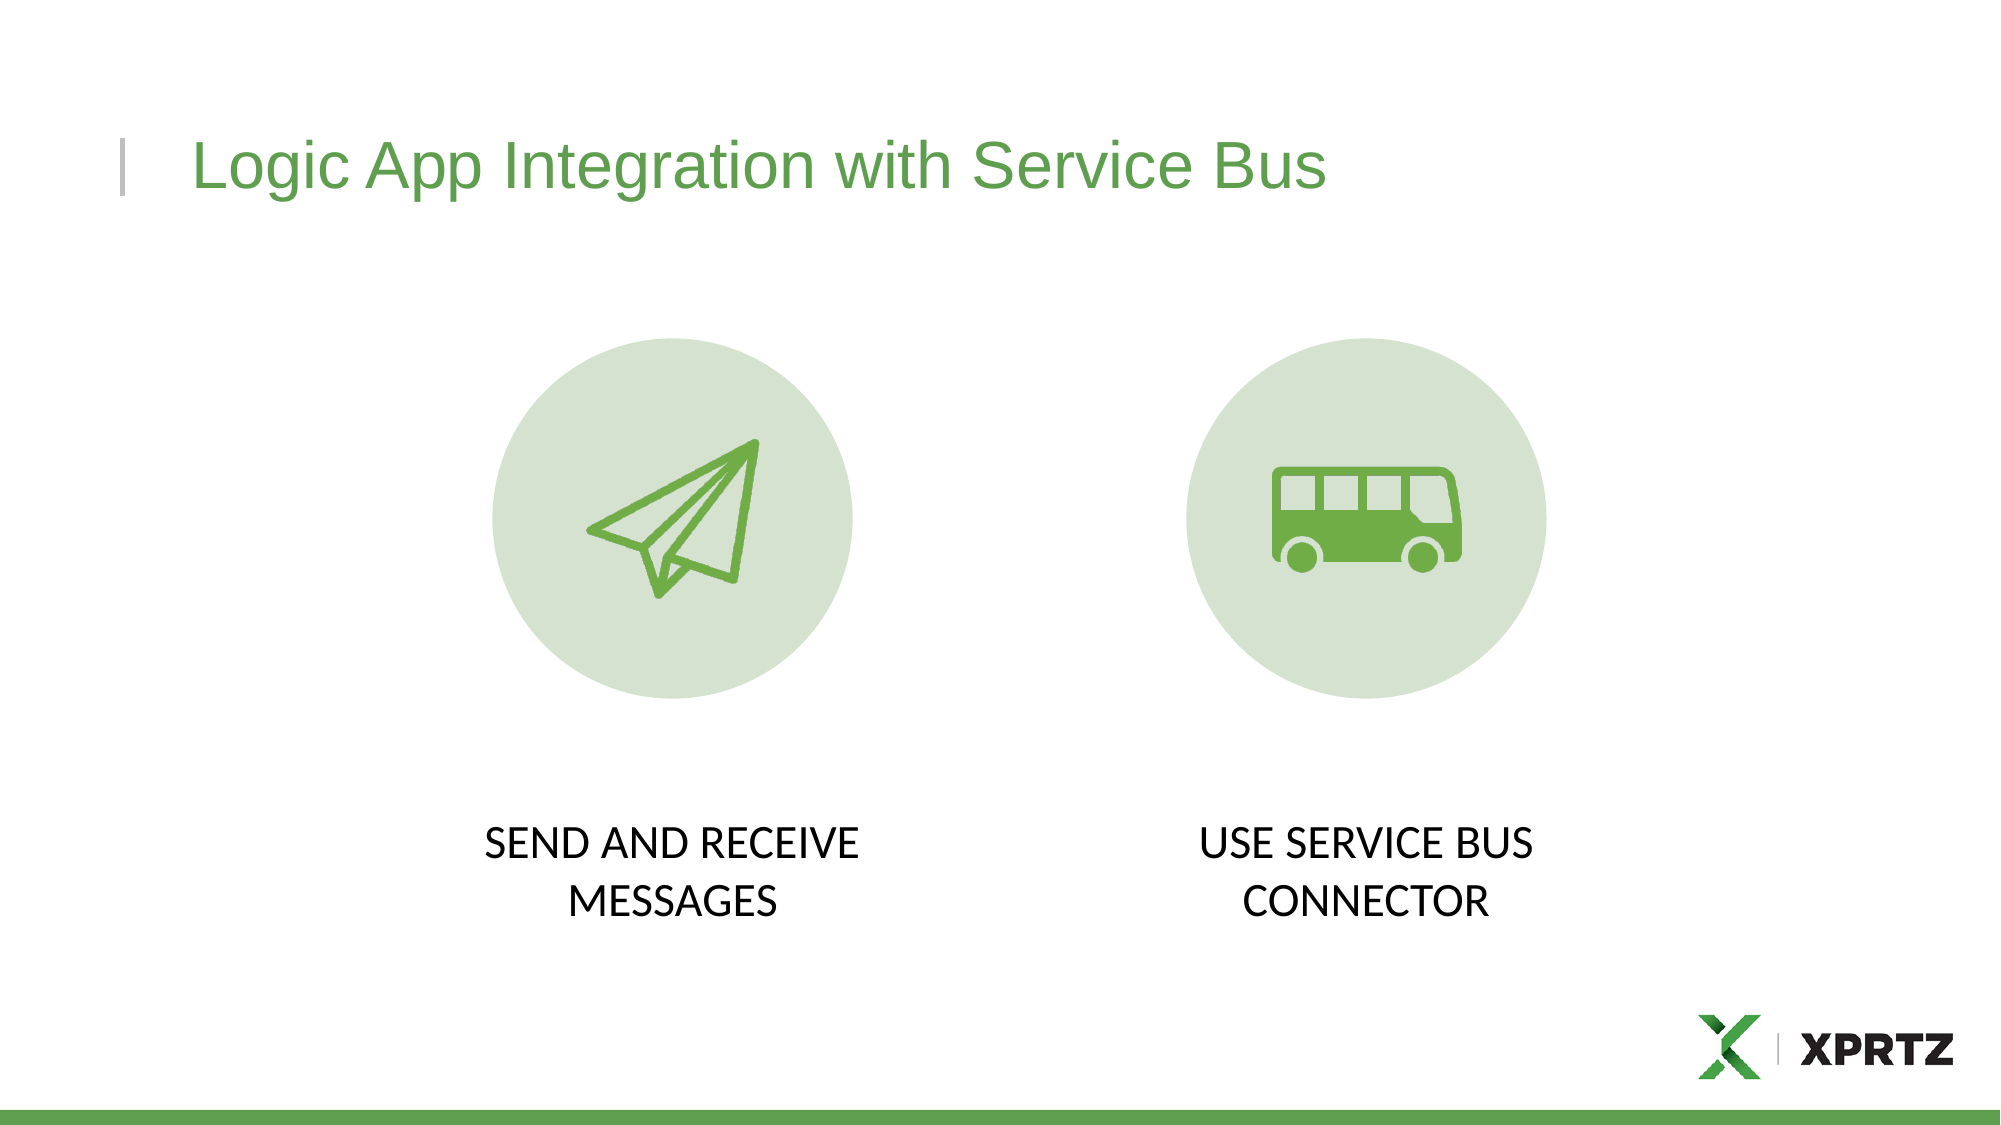

# Logic App Integration with Service Bus
Send and receive messages
Use Service Bus connector